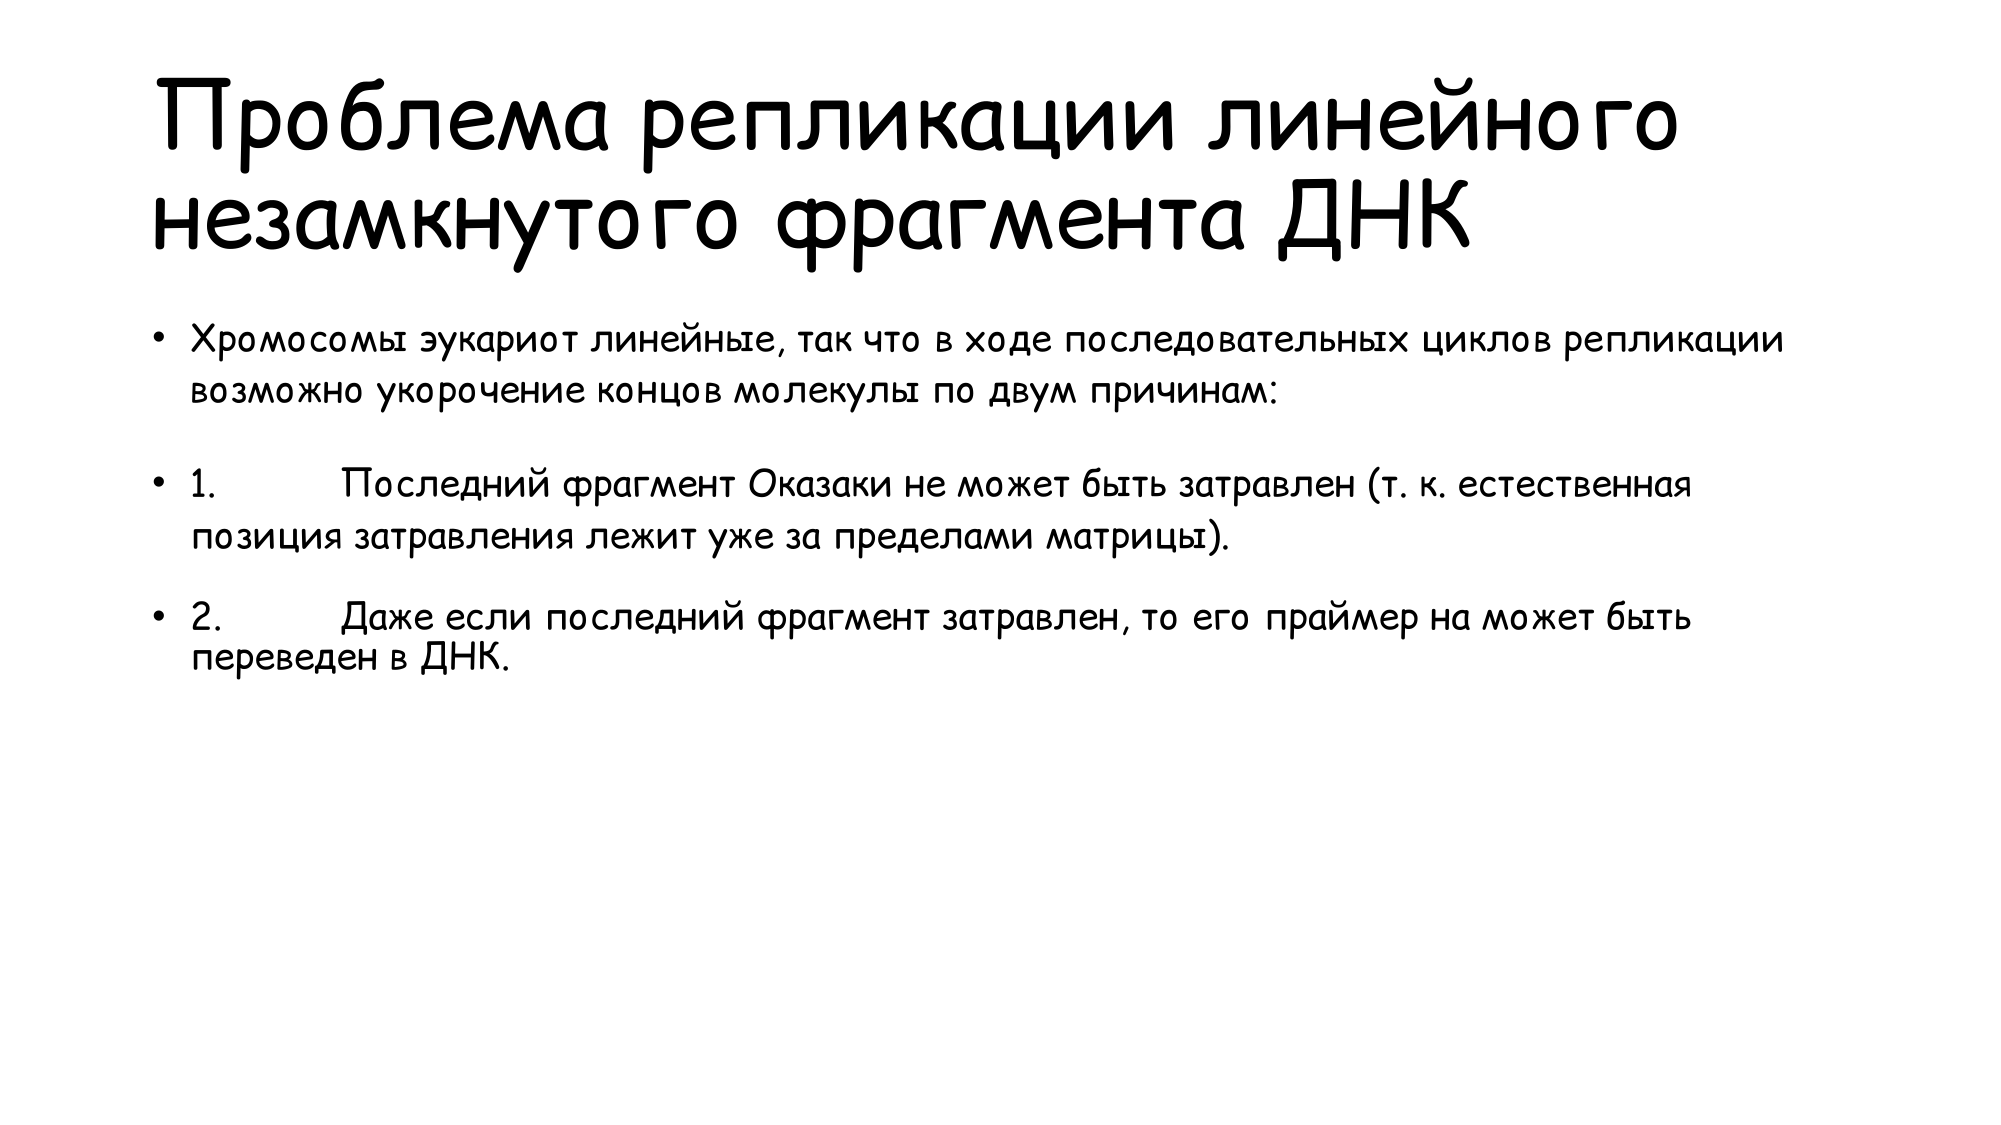

# Проблема репликации линейного незамкнутого фрагмента ДНК
Хромосомы эукариот линейные, так что в ходе последовательных циклов репликации возможно укорочение концов молекулы по двум причинам:
1.	Последний фрагмент Оказаки не может быть затравлен (т. к. естественная позиция затравления лежит уже за пределами матрицы).
2.	Даже если последний фрагмент затравлен, то его праймер на может быть переведен в ДНК.